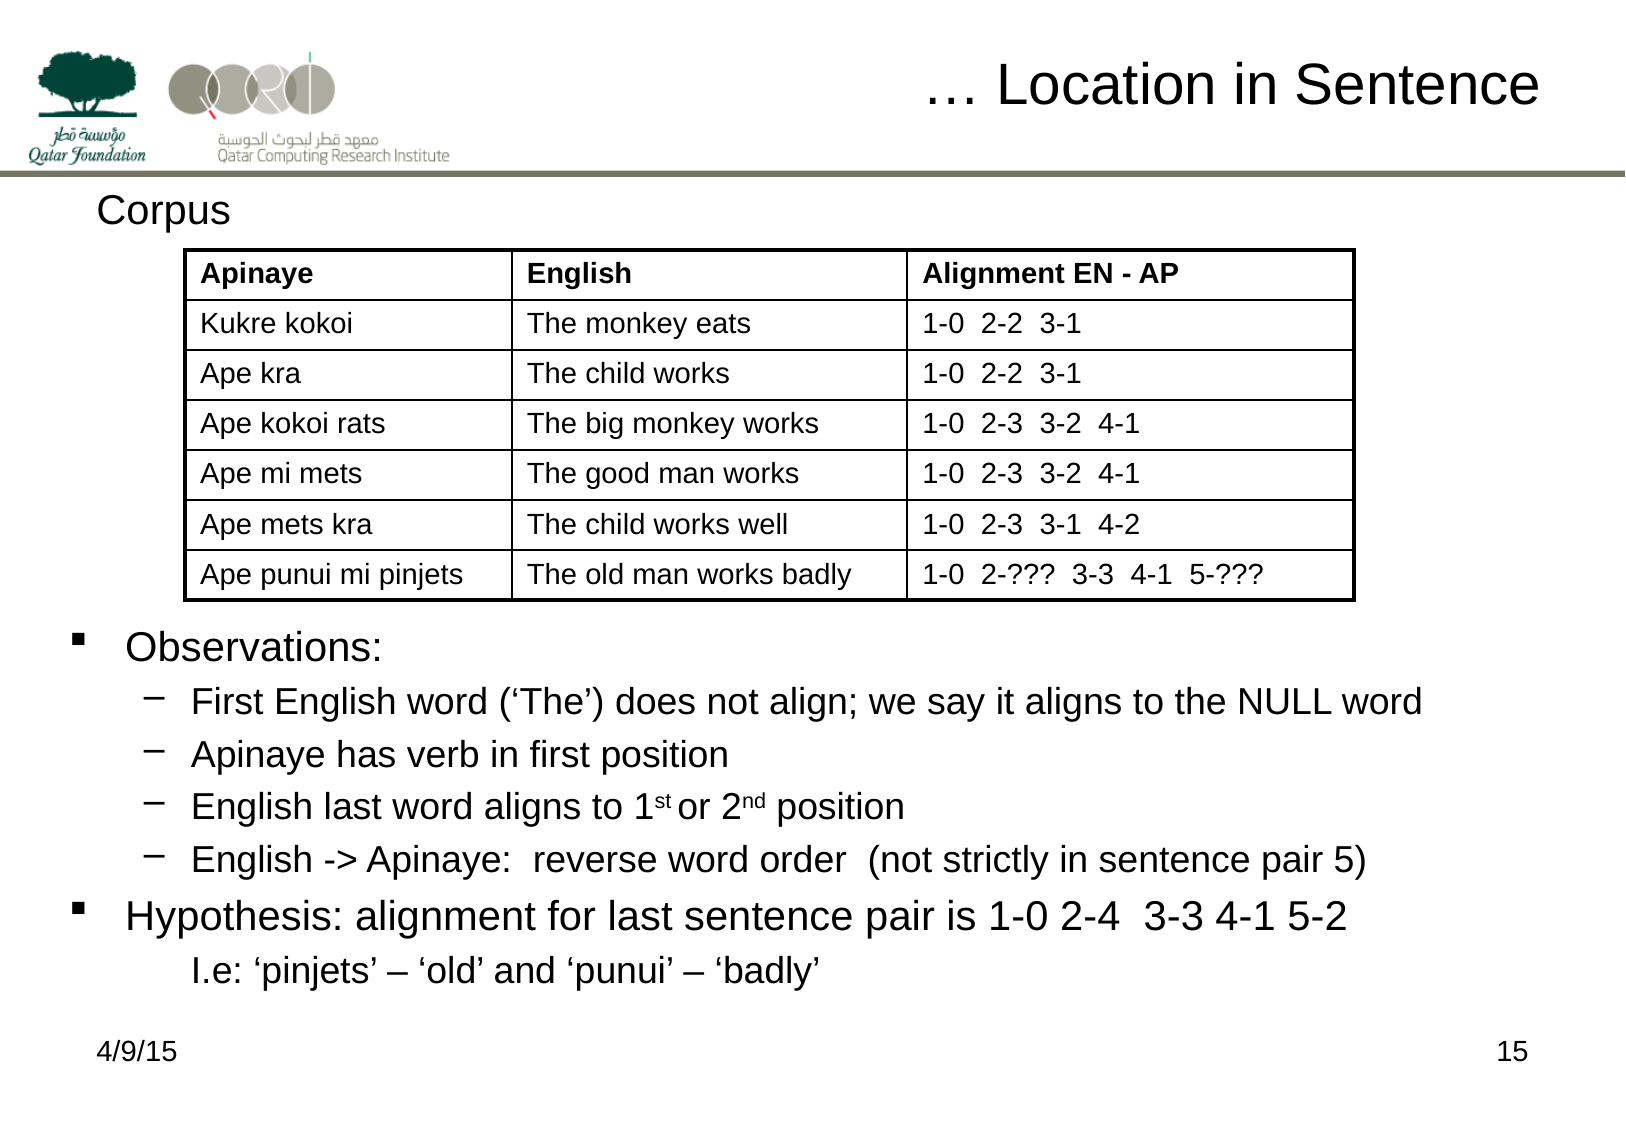

# … Location in Sentence
Corpus
| Apinaye | English | Alignment EN - AP |
| --- | --- | --- |
| Kukre kokoi | The monkey eats | 1-0 2-2 3-1 |
| Ape kra | The child works | 1-0 2-2 3-1 |
| Ape kokoi rats | The big monkey works | 1-0 2-3 3-2 4-1 |
| Ape mi mets | The good man works | 1-0 2-3 3-2 4-1 |
| Ape mets kra | The child works well | 1-0 2-3 3-1 4-2 |
| Ape punui mi pinjets | The old man works badly | 1-0 2-??? 3-3 4-1 5-??? |
Observations:
First English word (‘The’) does not align; we say it aligns to the NULL word
Apinaye has verb in first position
English last word aligns to 1st or 2nd position
English -> Apinaye:  reverse word order  (not strictly in sentence pair 5)
Hypothesis: alignment for last sentence pair is 1-0 2-4  3-3 4-1 5-2
	I.e: ‘pinjets’ – ‘old’ and ‘punui’ – ‘badly’
4/9/15
15